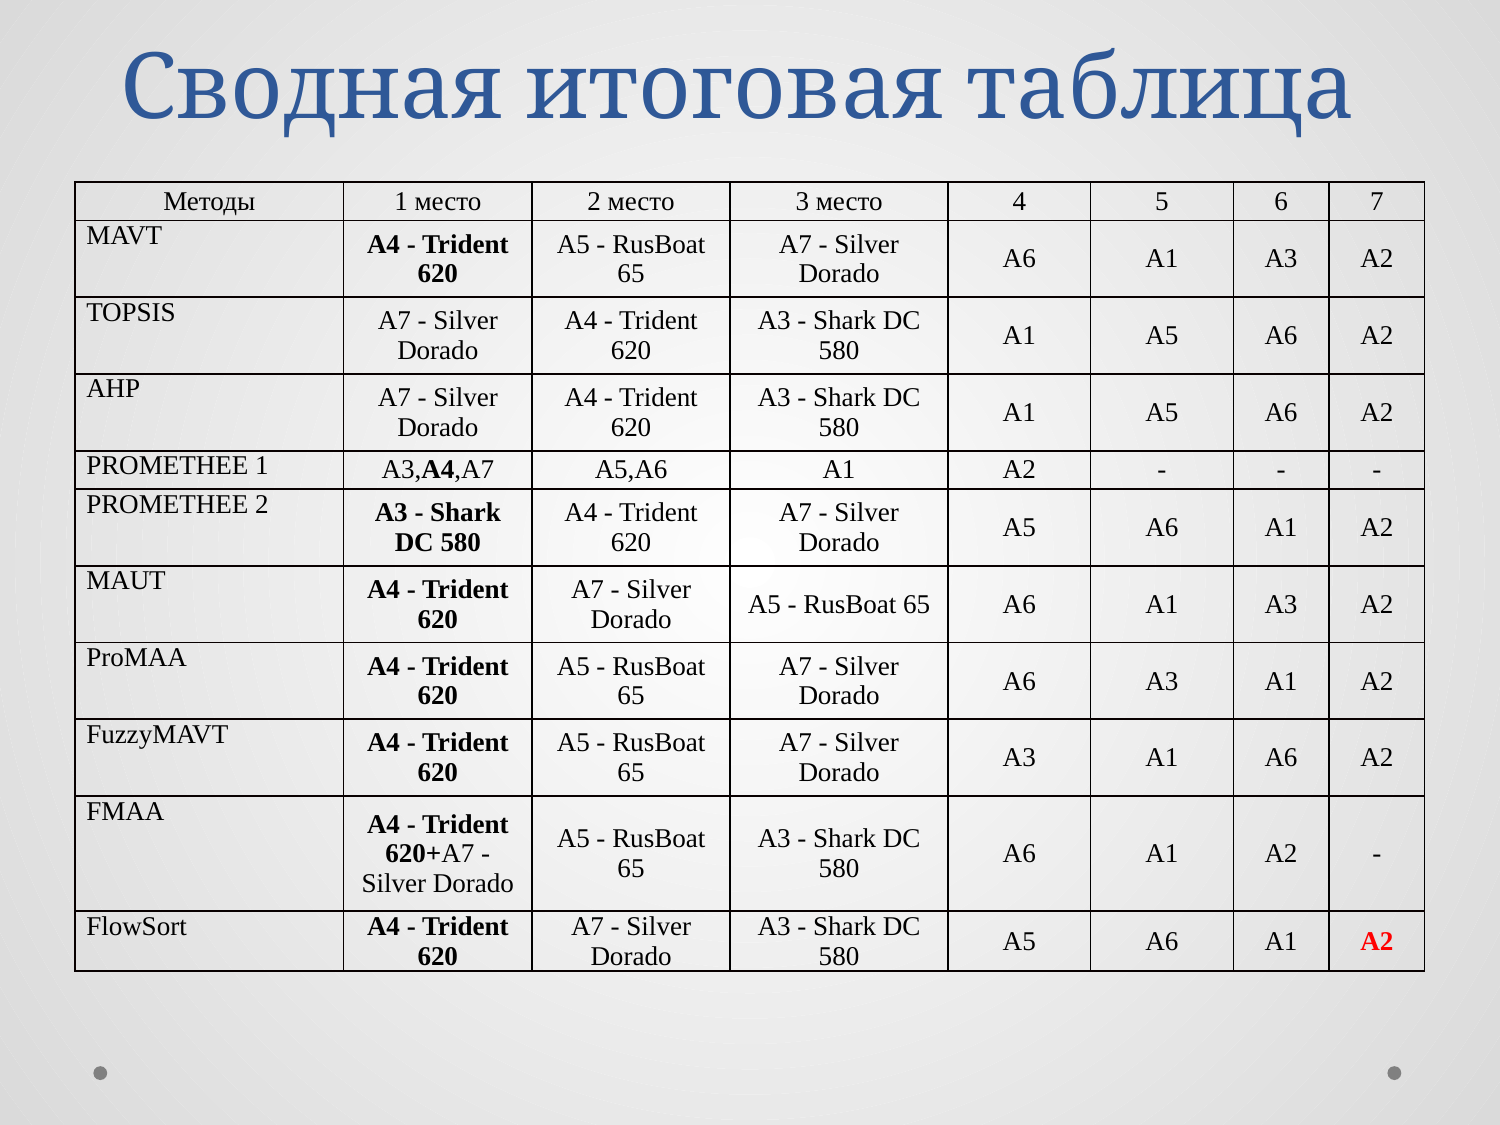

Сводная итоговая таблица
| Методы | 1 место | 2 место | 3 место | 4 | 5 | 6 | 7 |
| --- | --- | --- | --- | --- | --- | --- | --- |
| MAVT | A4 - Trident 620 | A5 - RusBoat 65 | A7 - Silver Dorado | A6 | A1 | A3 | A2 |
| TOPSIS | A7 - Silver Dorado | A4 - Trident 620 | A3 - Shark DC 580 | A1 | A5 | A6 | A2 |
| AHP | A7 - Silver Dorado | A4 - Trident 620 | A3 - Shark DC 580 | A1 | A5 | A6 | A2 |
| PROMETHEE 1 | A3,A4,A7 | A5,A6 | A1 | A2 | - | - | - |
| PROMETHEE 2 | A3 - Shark DC 580 | A4 - Trident 620 | A7 - Silver Dorado | A5 | A6 | A1 | A2 |
| MAUT | A4 - Trident 620 | A7 - Silver Dorado | A5 - RusBoat 65 | A6 | A1 | A3 | A2 |
| ProMAA | A4 - Trident 620 | A5 - RusBoat 65 | A7 - Silver Dorado | A6 | A3 | A1 | A2 |
| FuzzyMAVT | A4 - Trident 620 | A5 - RusBoat 65 | A7 - Silver Dorado | A3 | A1 | A6 | A2 |
| FMAA | A4 - Trident 620+A7 - Silver Dorado | A5 - RusBoat 65 | A3 - Shark DC 580 | A6 | A1 | A2 | - |
| FlowSort | A4 - Trident 620 | A7 - Silver Dorado | A3 - Shark DC 580 | A5 | A6 | A1 | A2 |
79